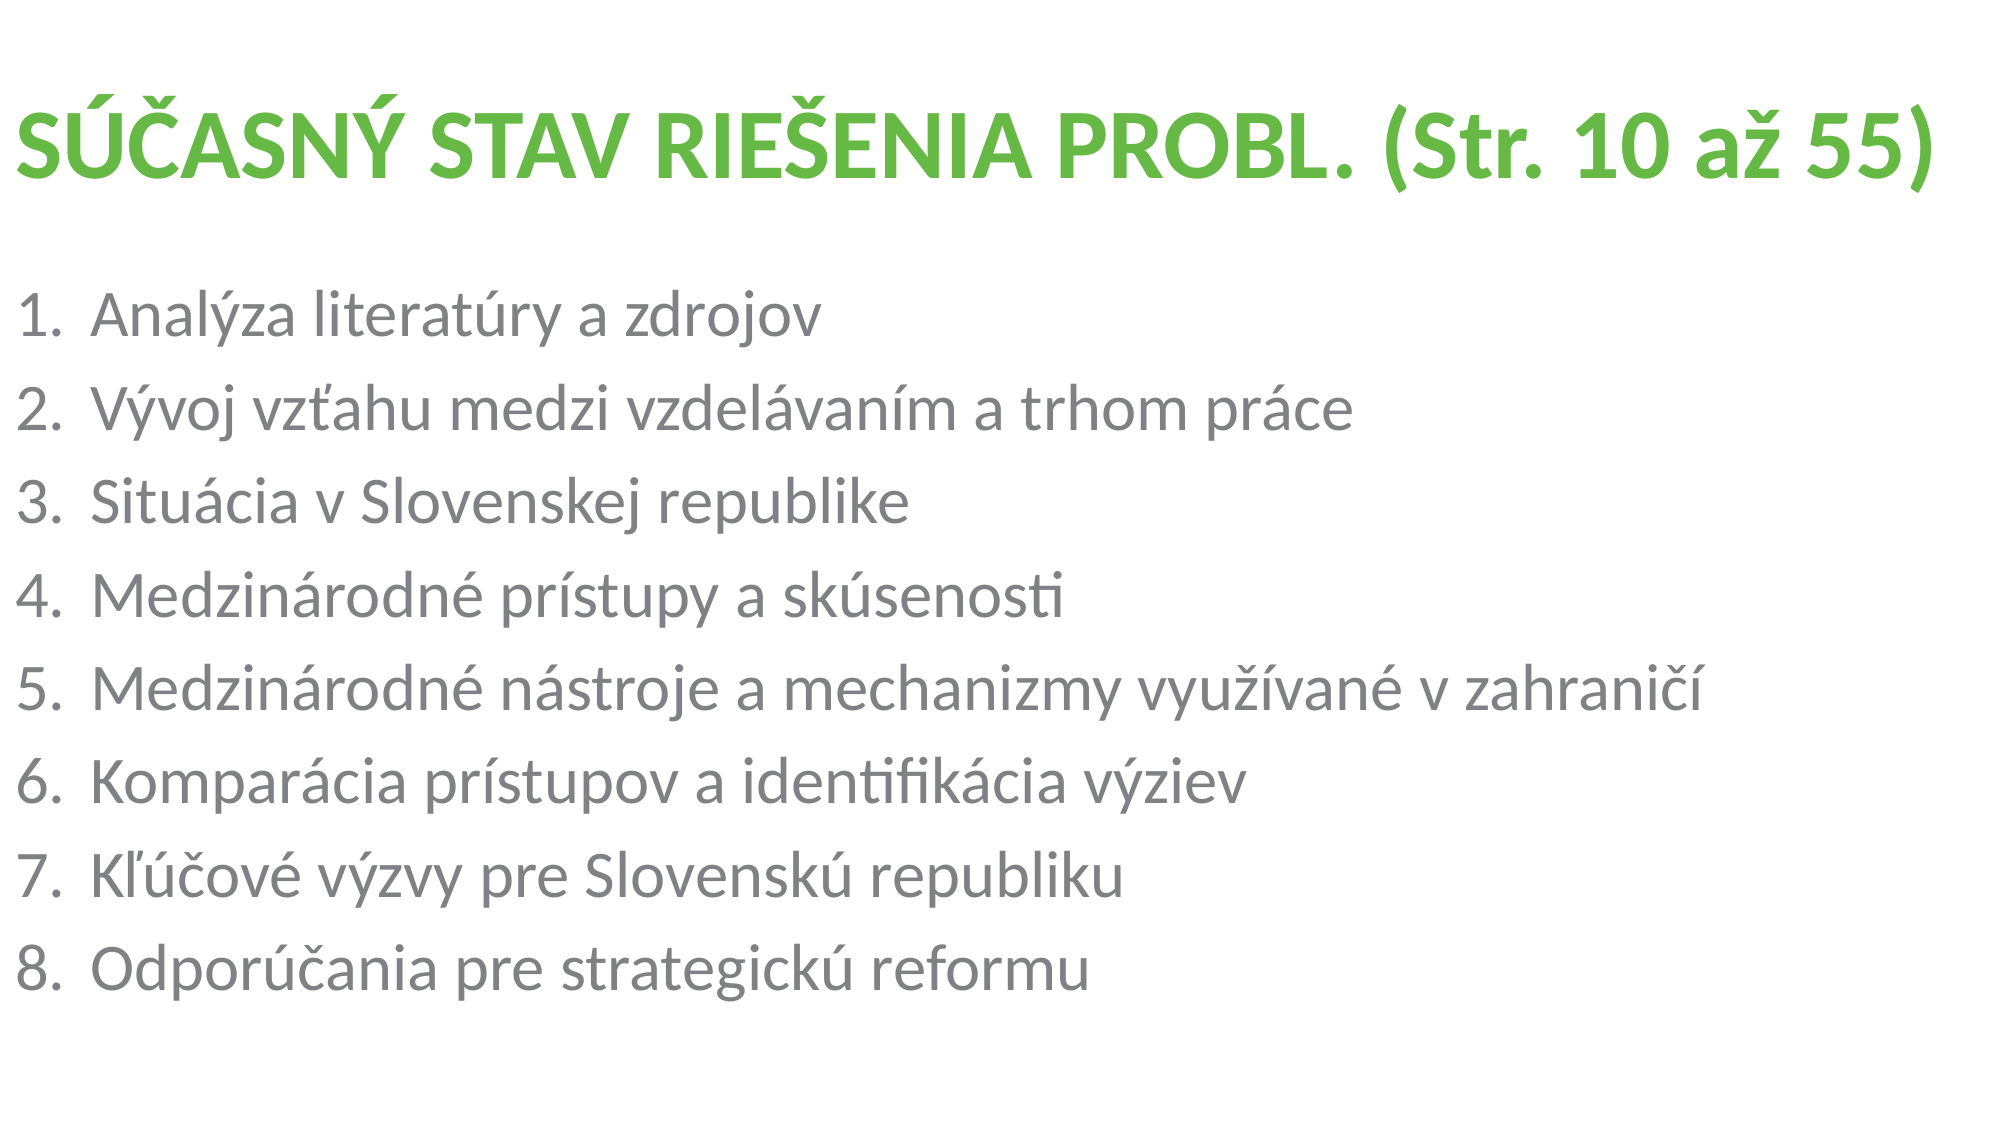

# SÚČASNÝ STAV RIEŠENIA PROBL. (Str. 10 až 55)
Analýza literatúry a zdrojov
Vývoj vzťahu medzi vzdelávaním a trhom práce
Situácia v Slovenskej republike
Medzinárodné prístupy a skúsenosti
Medzinárodné nástroje a mechanizmy využívané v zahraničí
Komparácia prístupov a identifikácia výziev
Kľúčové výzvy pre Slovenskú republiku
Odporúčania pre strategickú reformu